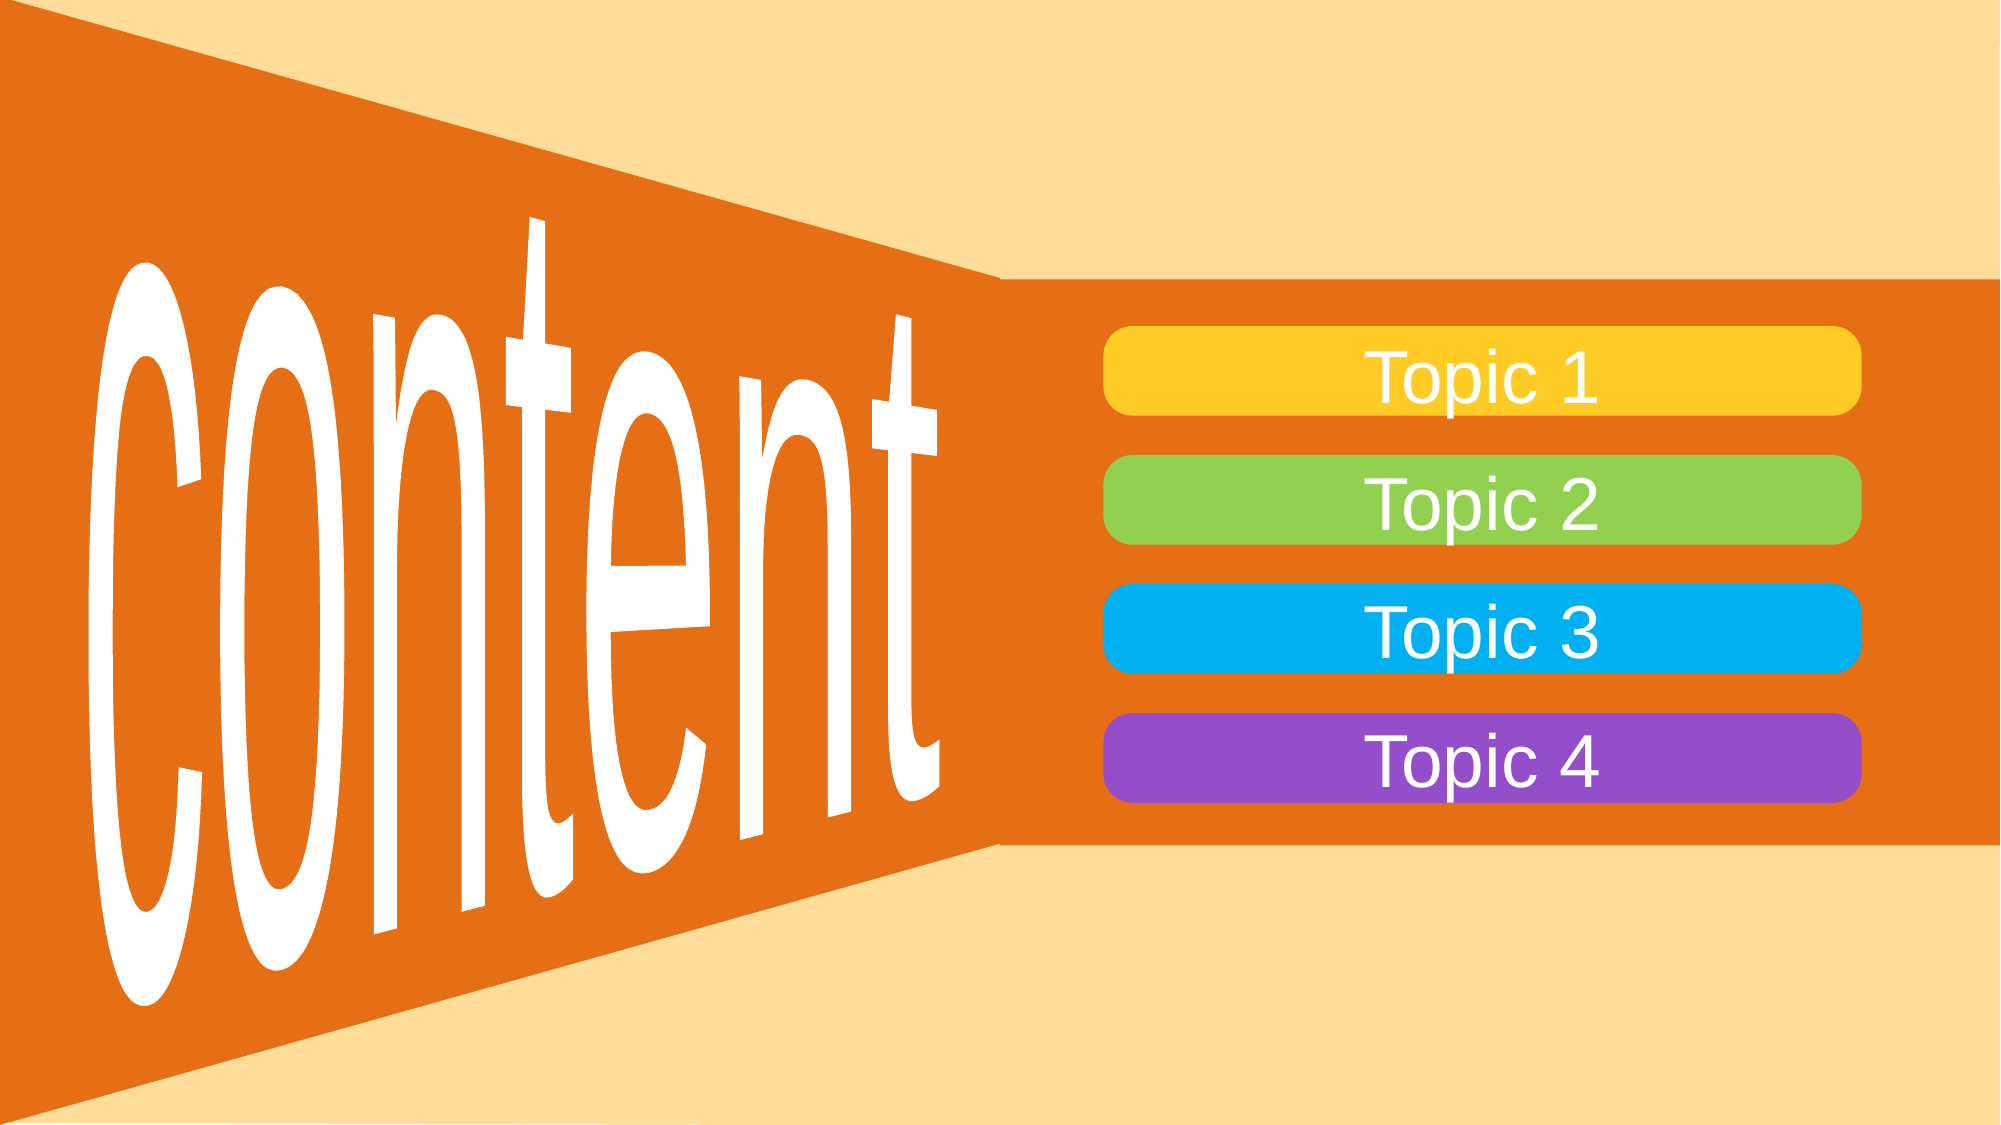

content

Topic 1

Topic 2
Topic 3
Topic 4